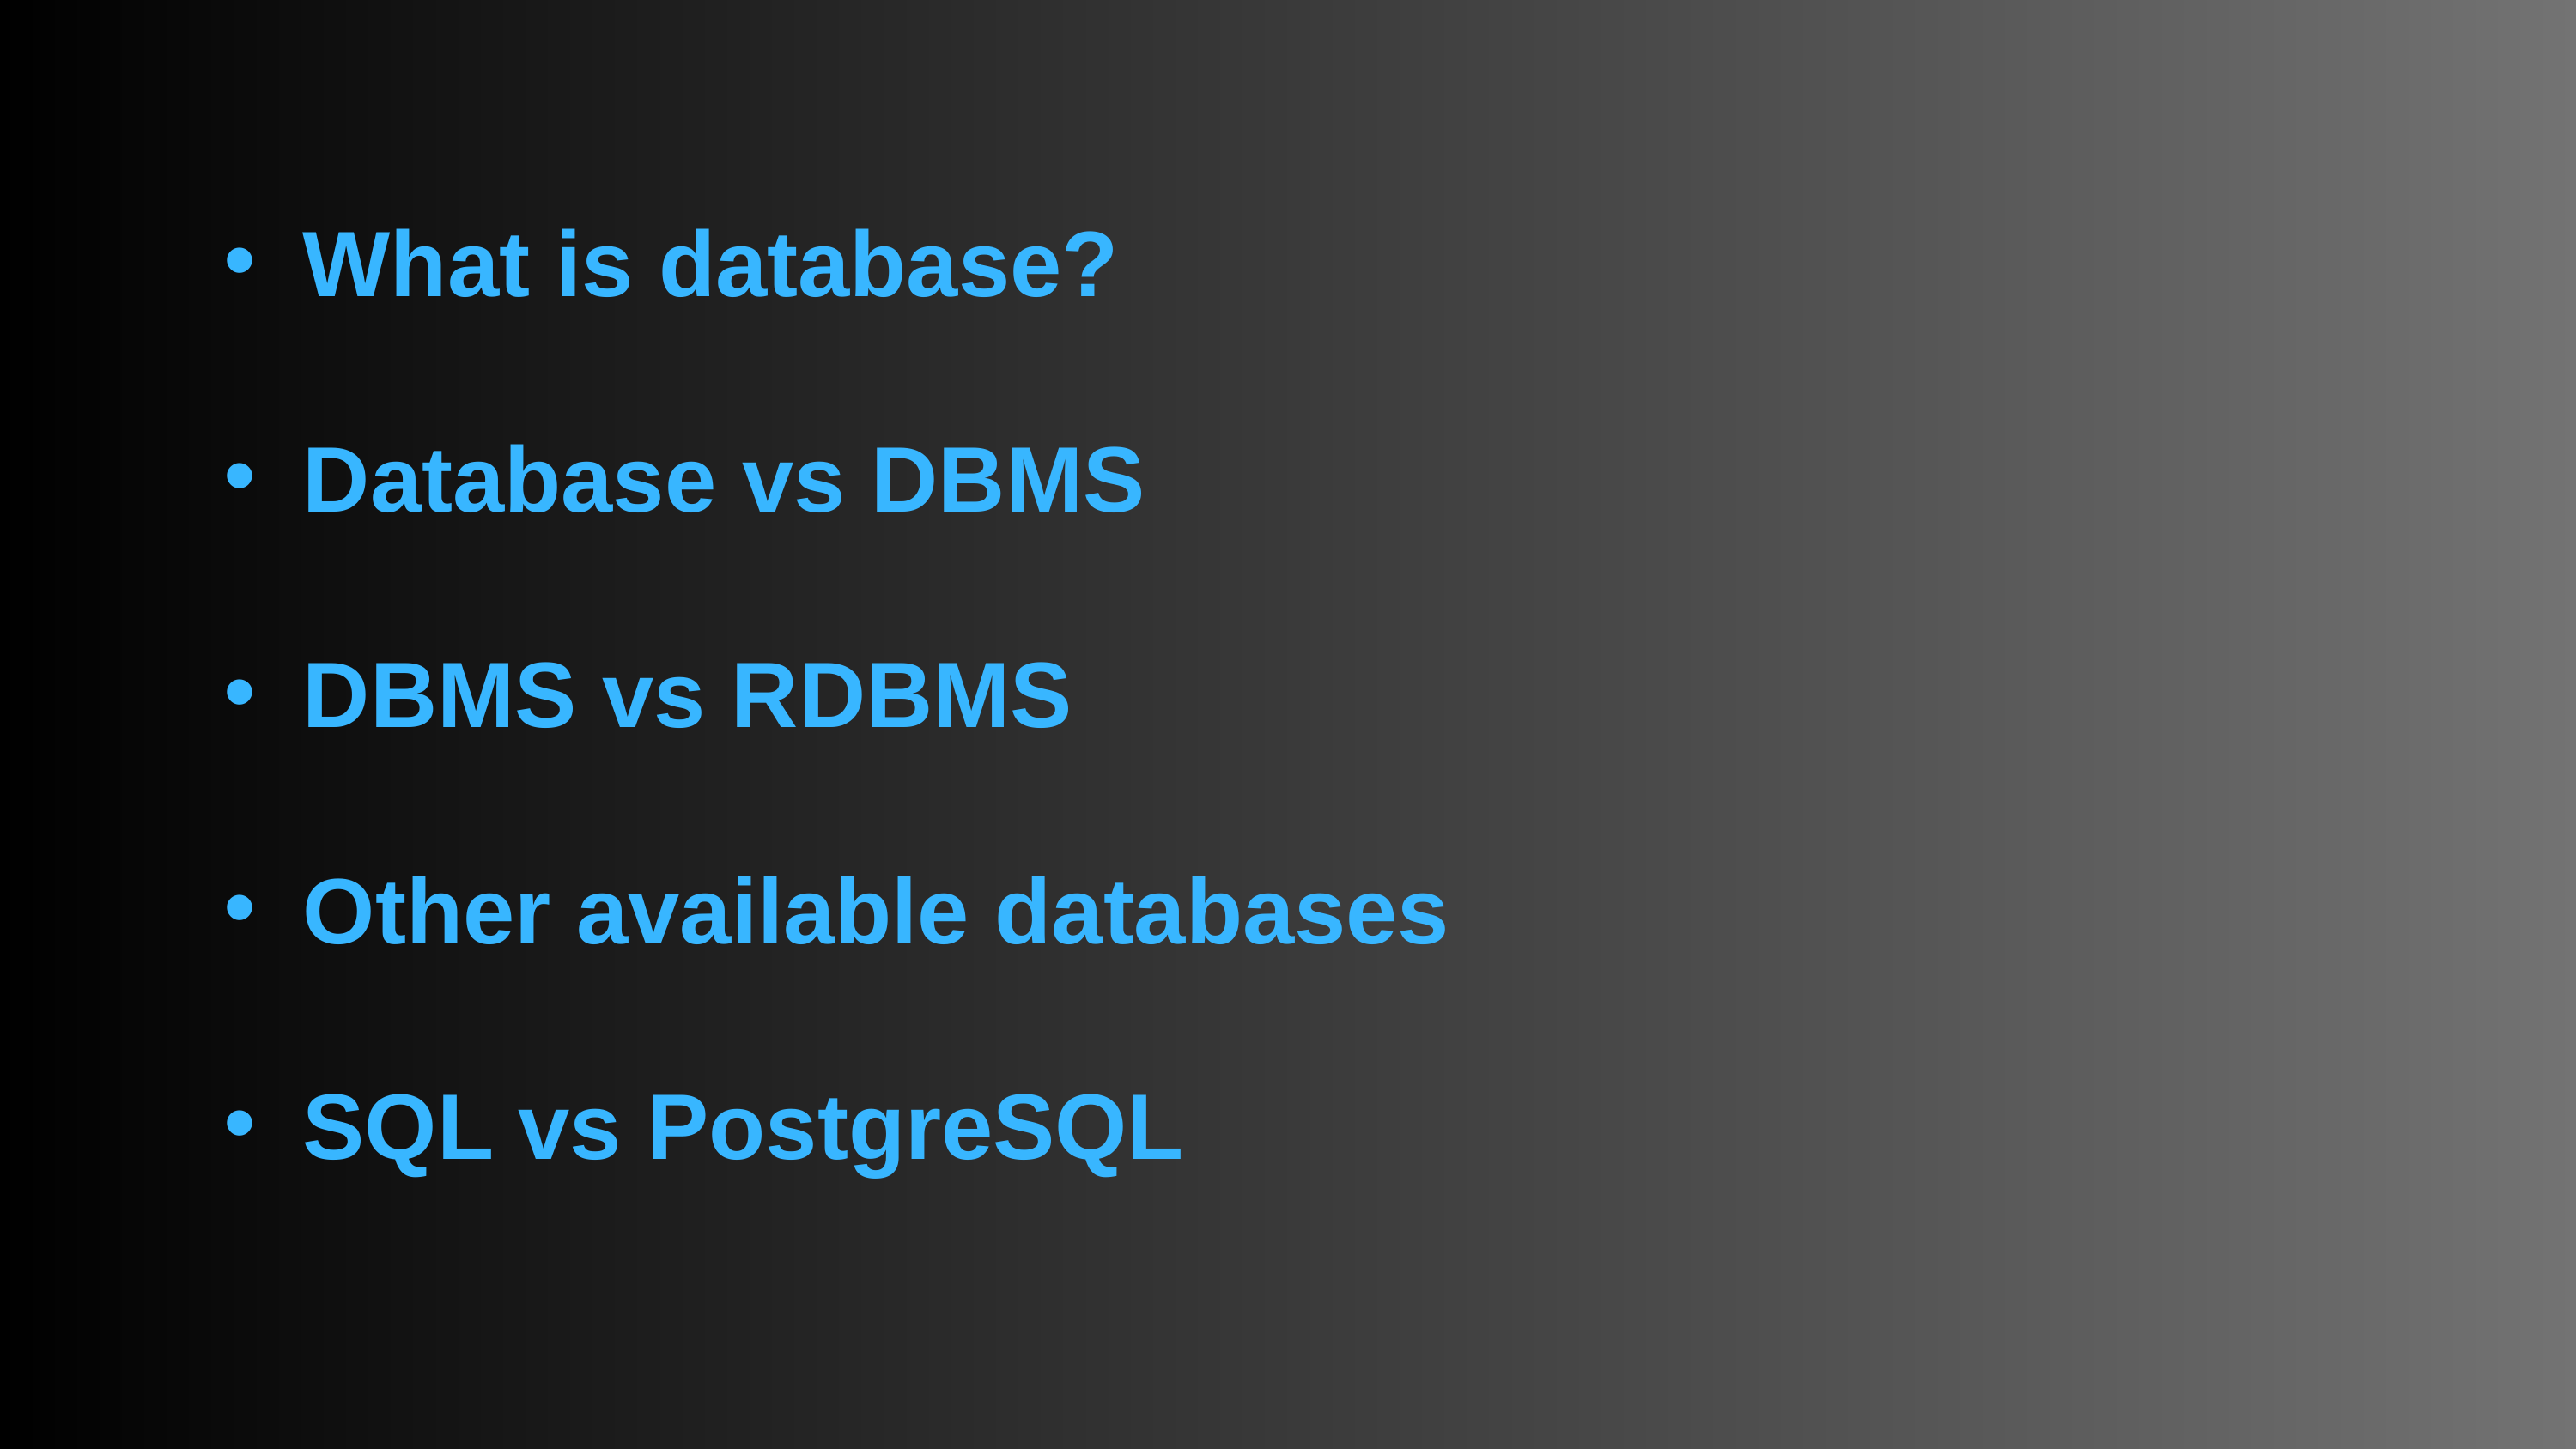

What is database?
Database vs DBMS
DBMS vs RDBMS
Other available databases
SQL vs PostgreSQL